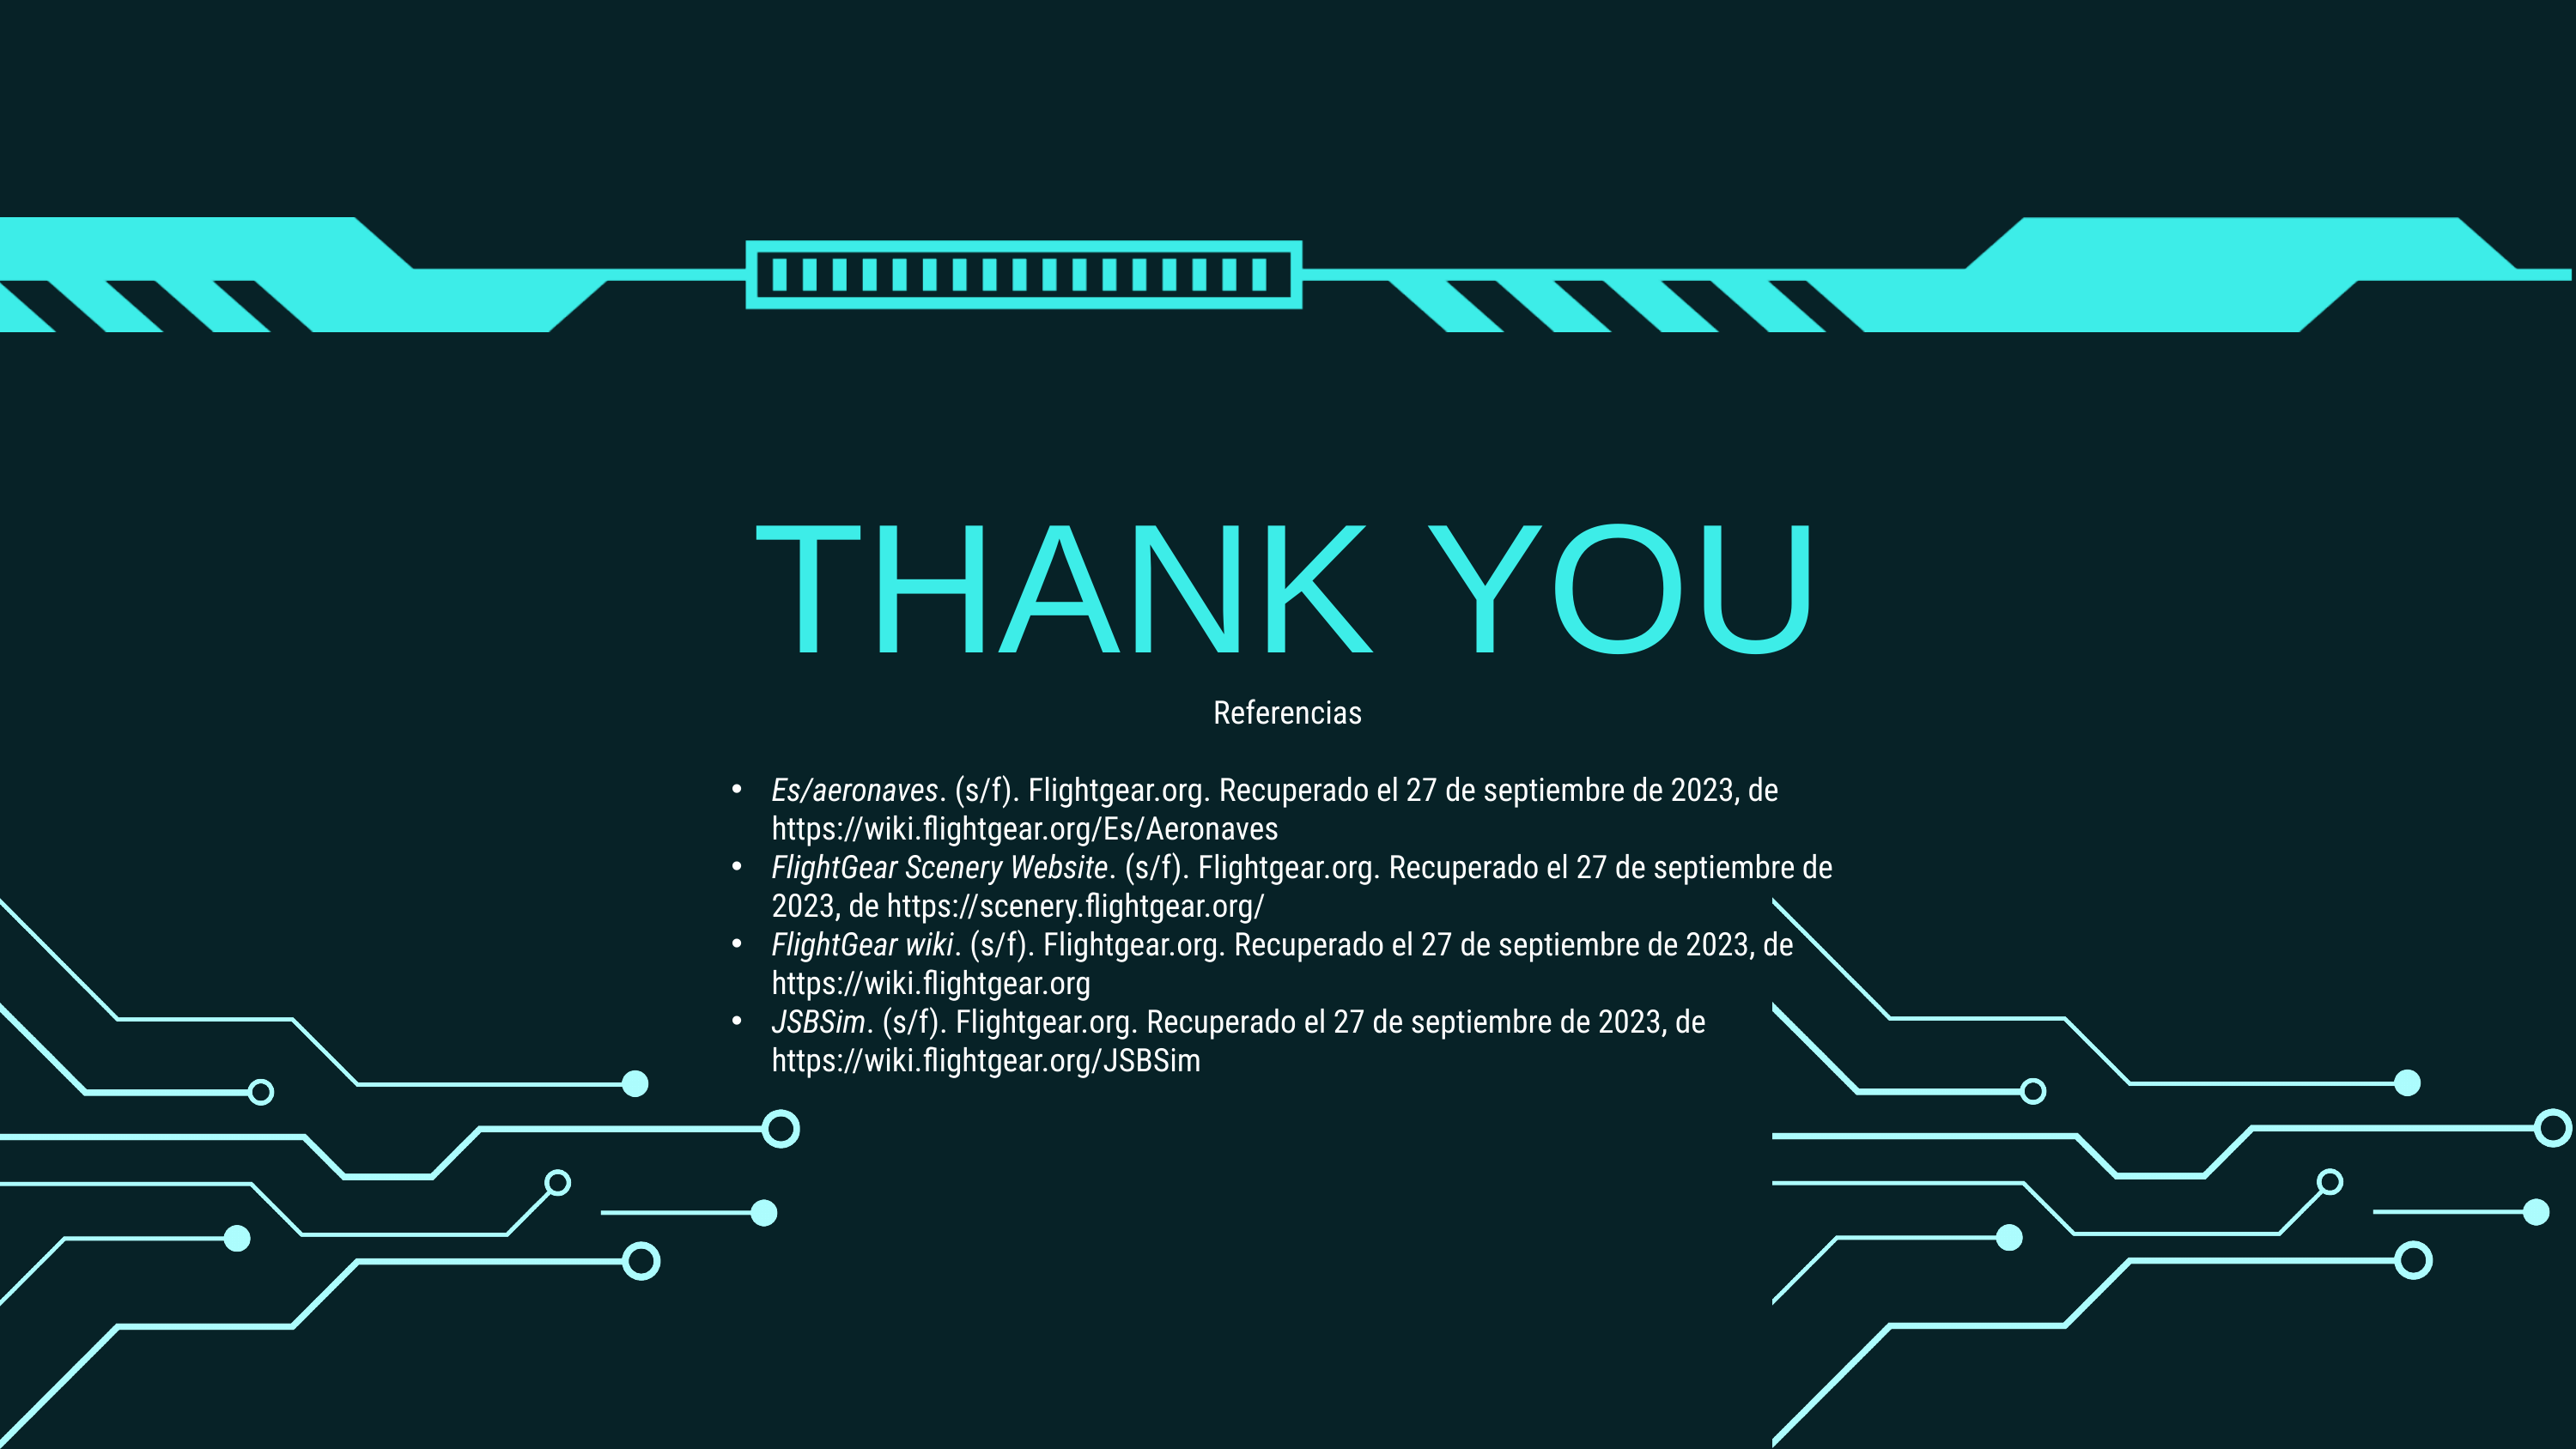

THANK YOU
Referencias

Es/aeronaves. (s/f). Flightgear.org. Recuperado el 27 de septiembre de 2023, de https://wiki.flightgear.org/Es/Aeronaves
FlightGear Scenery Website. (s/f). Flightgear.org. Recuperado el 27 de septiembre de 2023, de https://scenery.flightgear.org/
FlightGear wiki. (s/f). Flightgear.org. Recuperado el 27 de septiembre de 2023, de https://wiki.flightgear.org
JSBSim. (s/f). Flightgear.org. Recuperado el 27 de septiembre de 2023, de https://wiki.flightgear.org/JSBSim